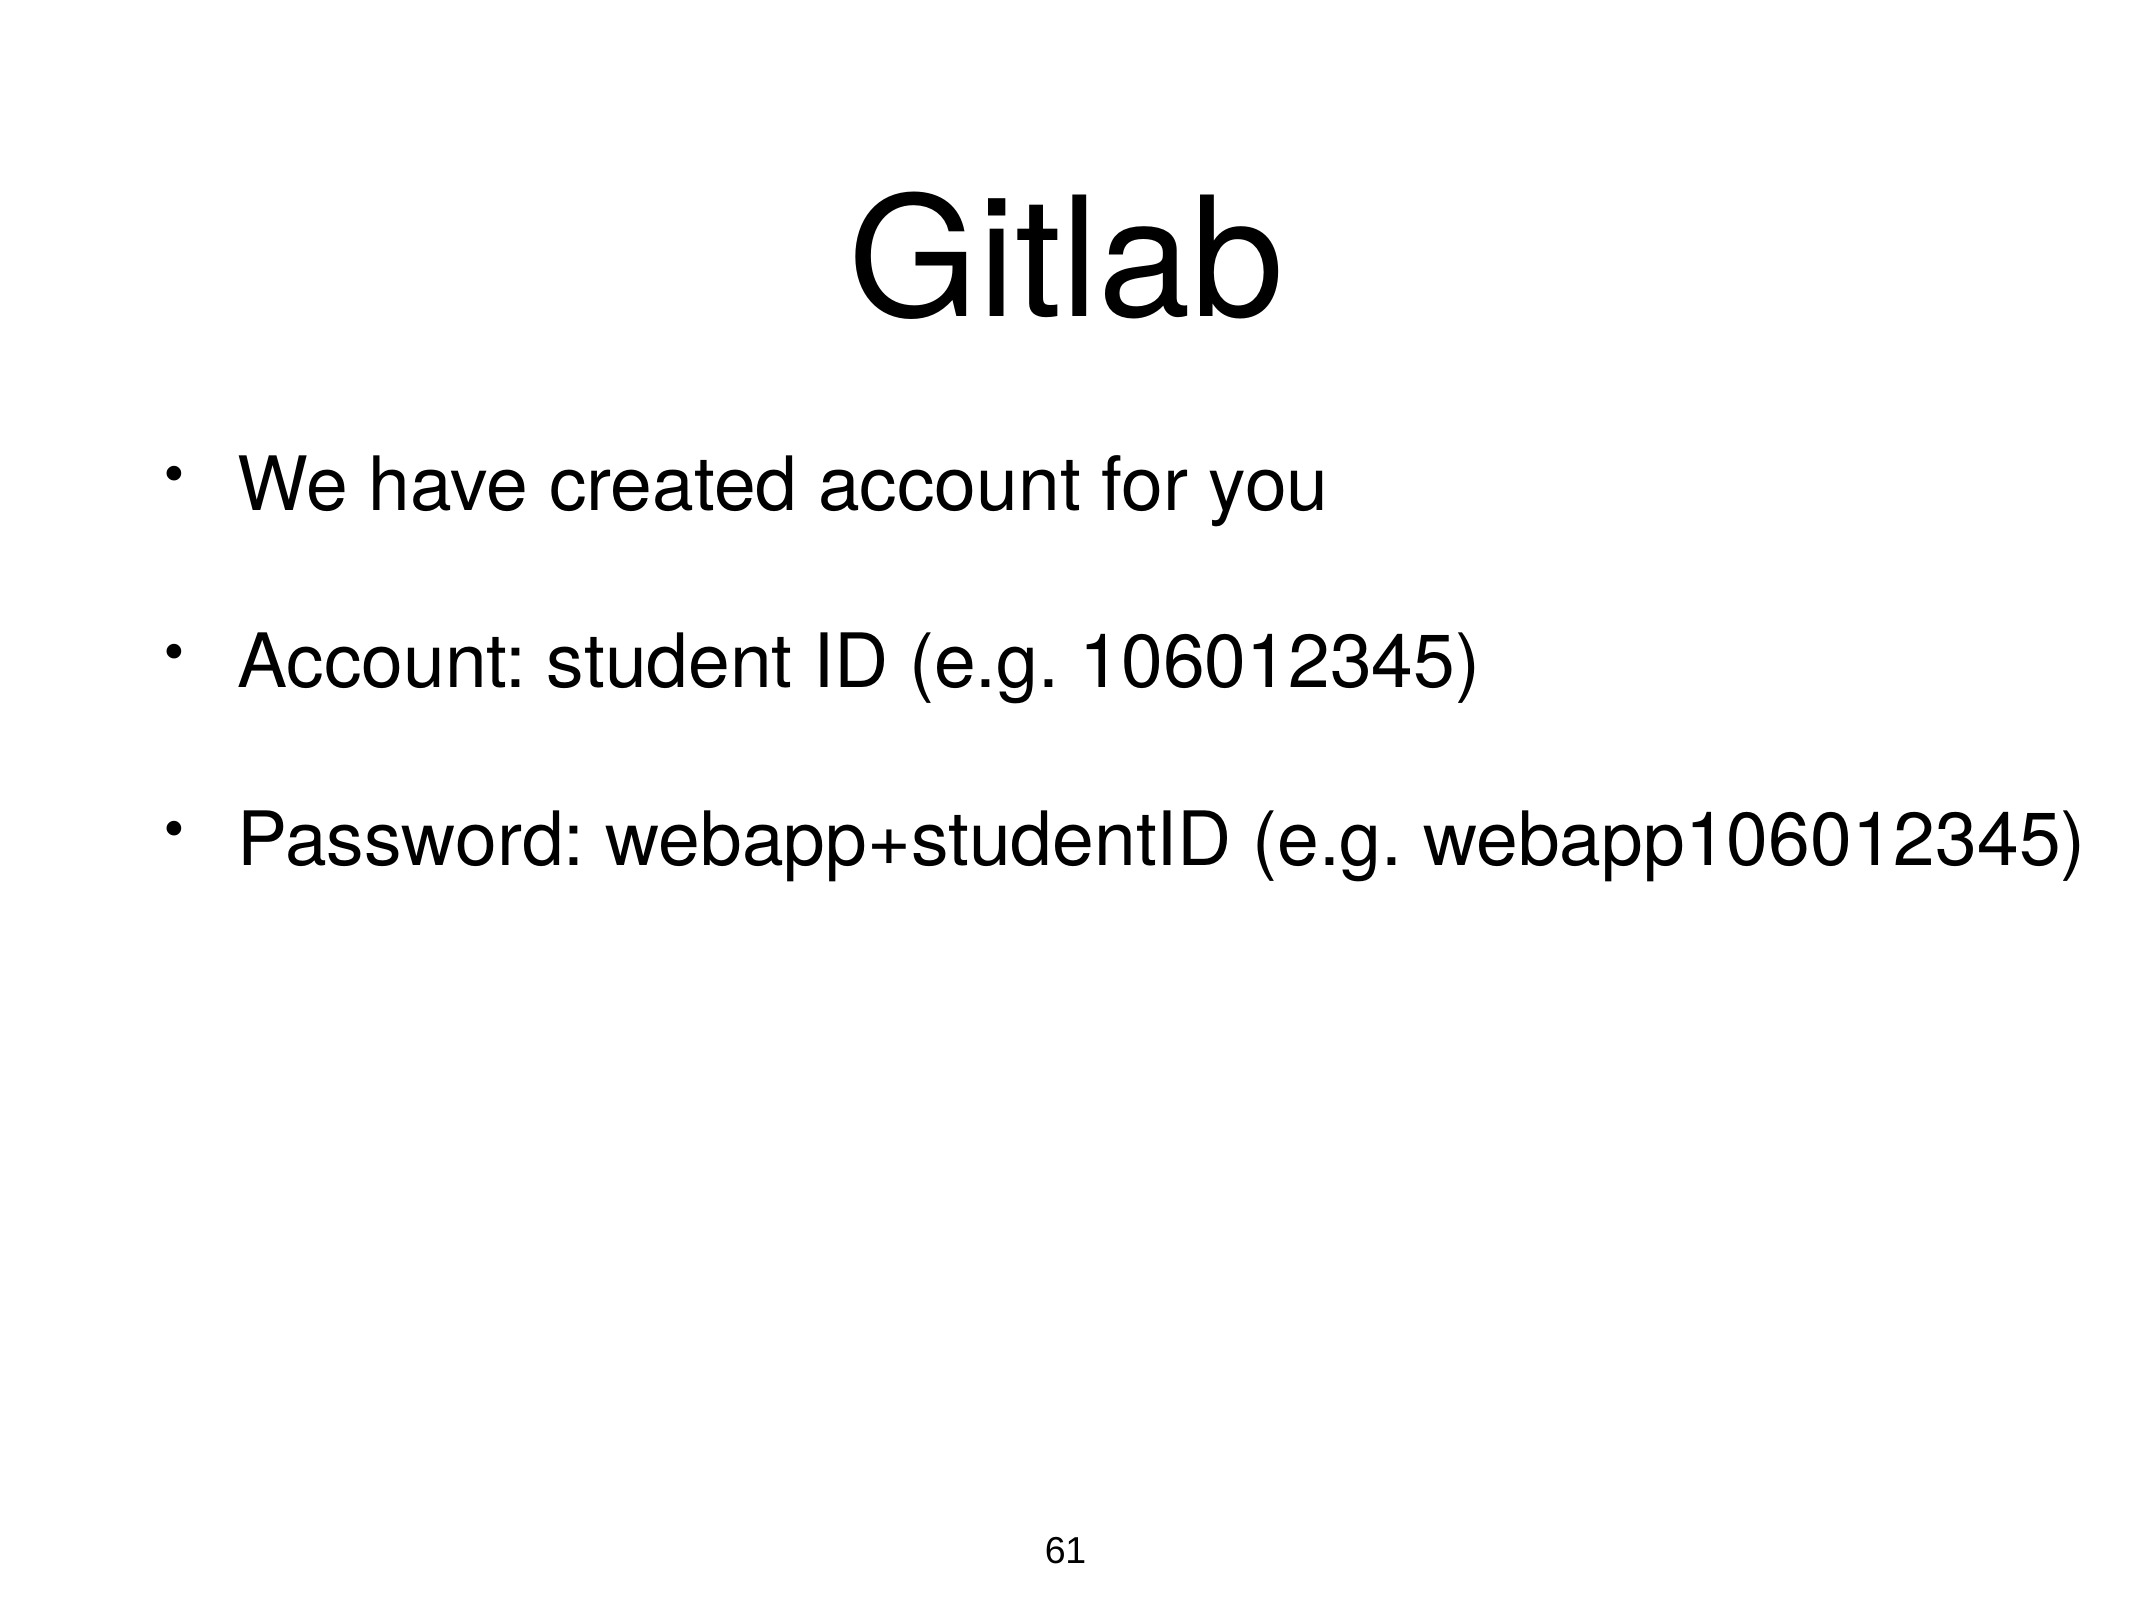

# Gitlab
We have created account for you
Account: student ID (e.g. 106012345)
Password: webapp+studentID (e.g. webapp106012345)
61